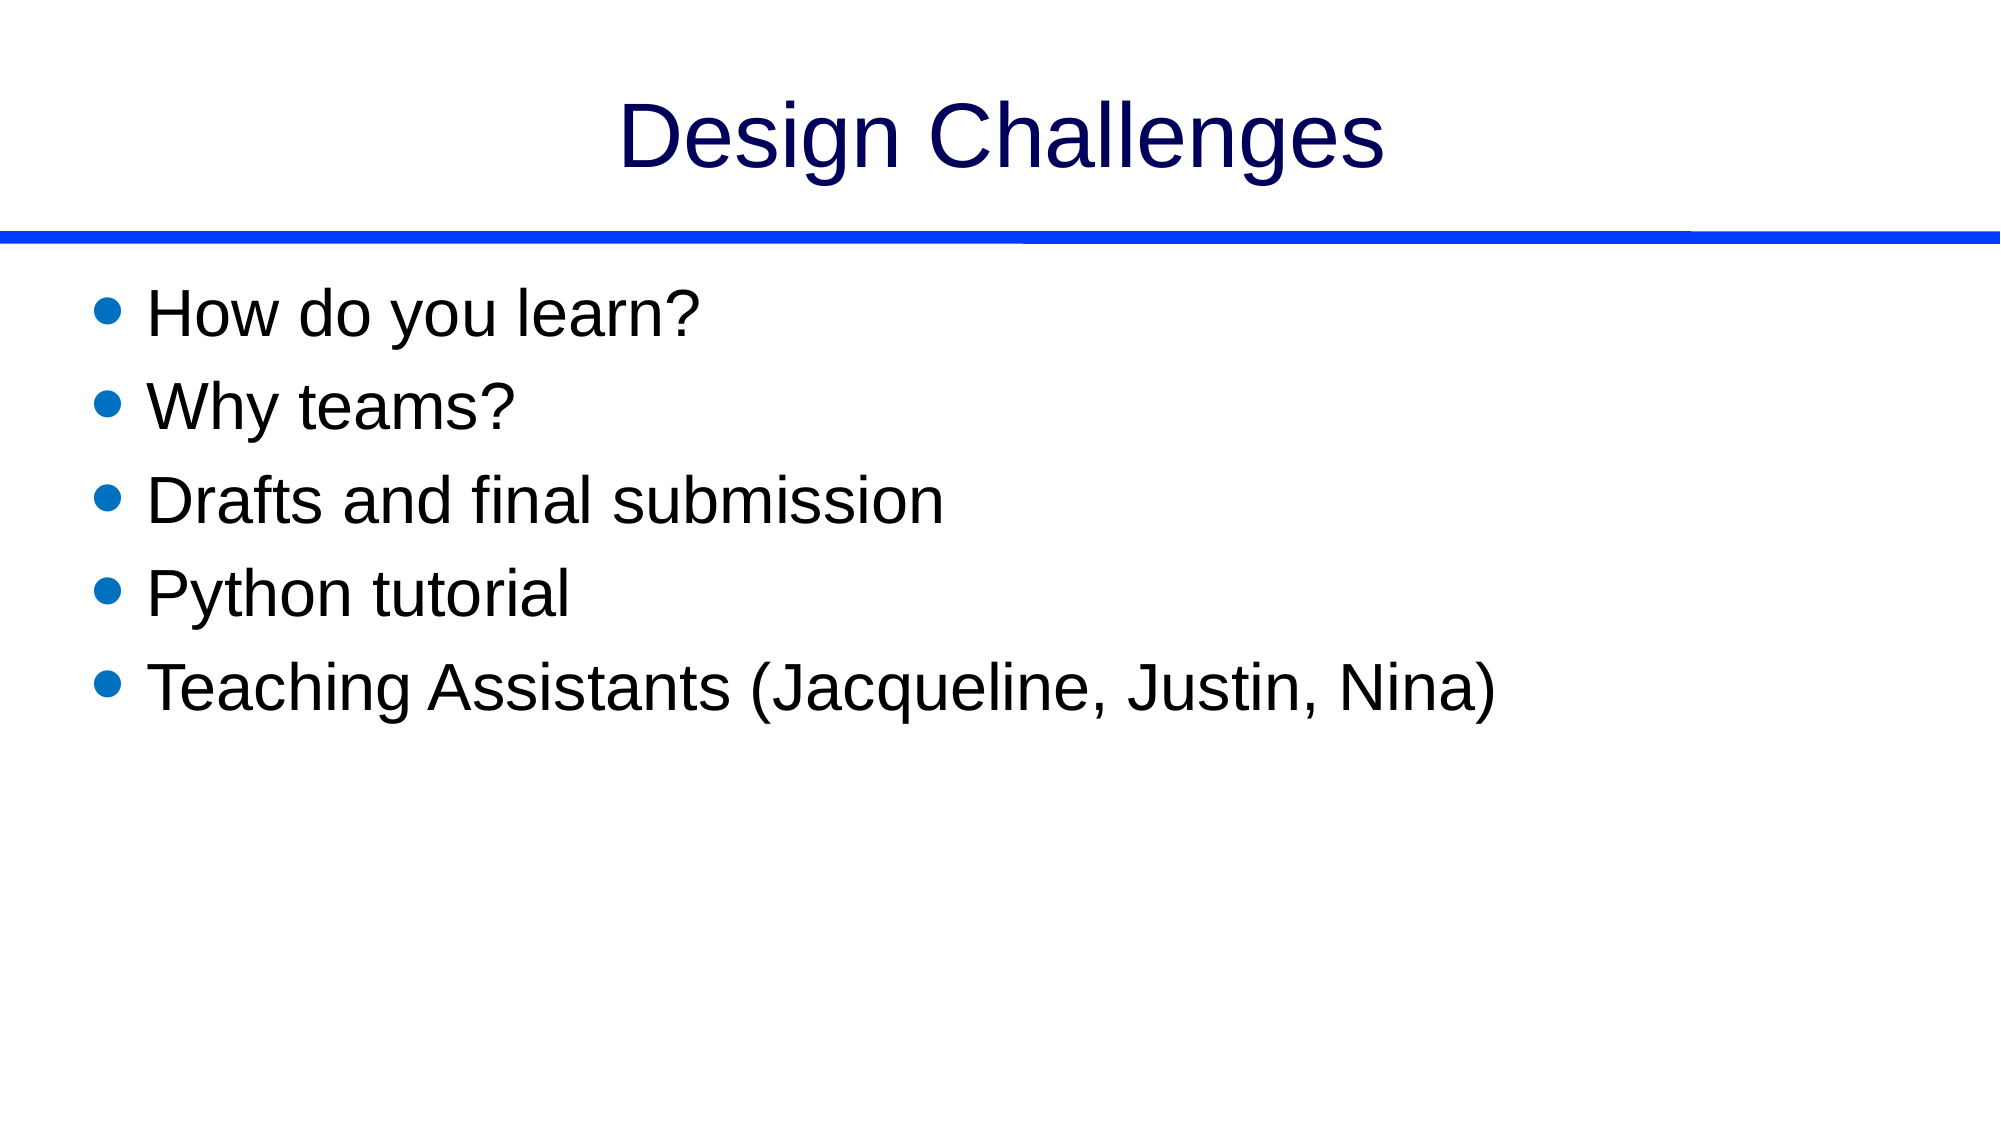

# Design Challenges
How do you learn?
Why teams?
Drafts and final submission
Python tutorial
Teaching Assistants (Jacqueline, Justin, Nina)